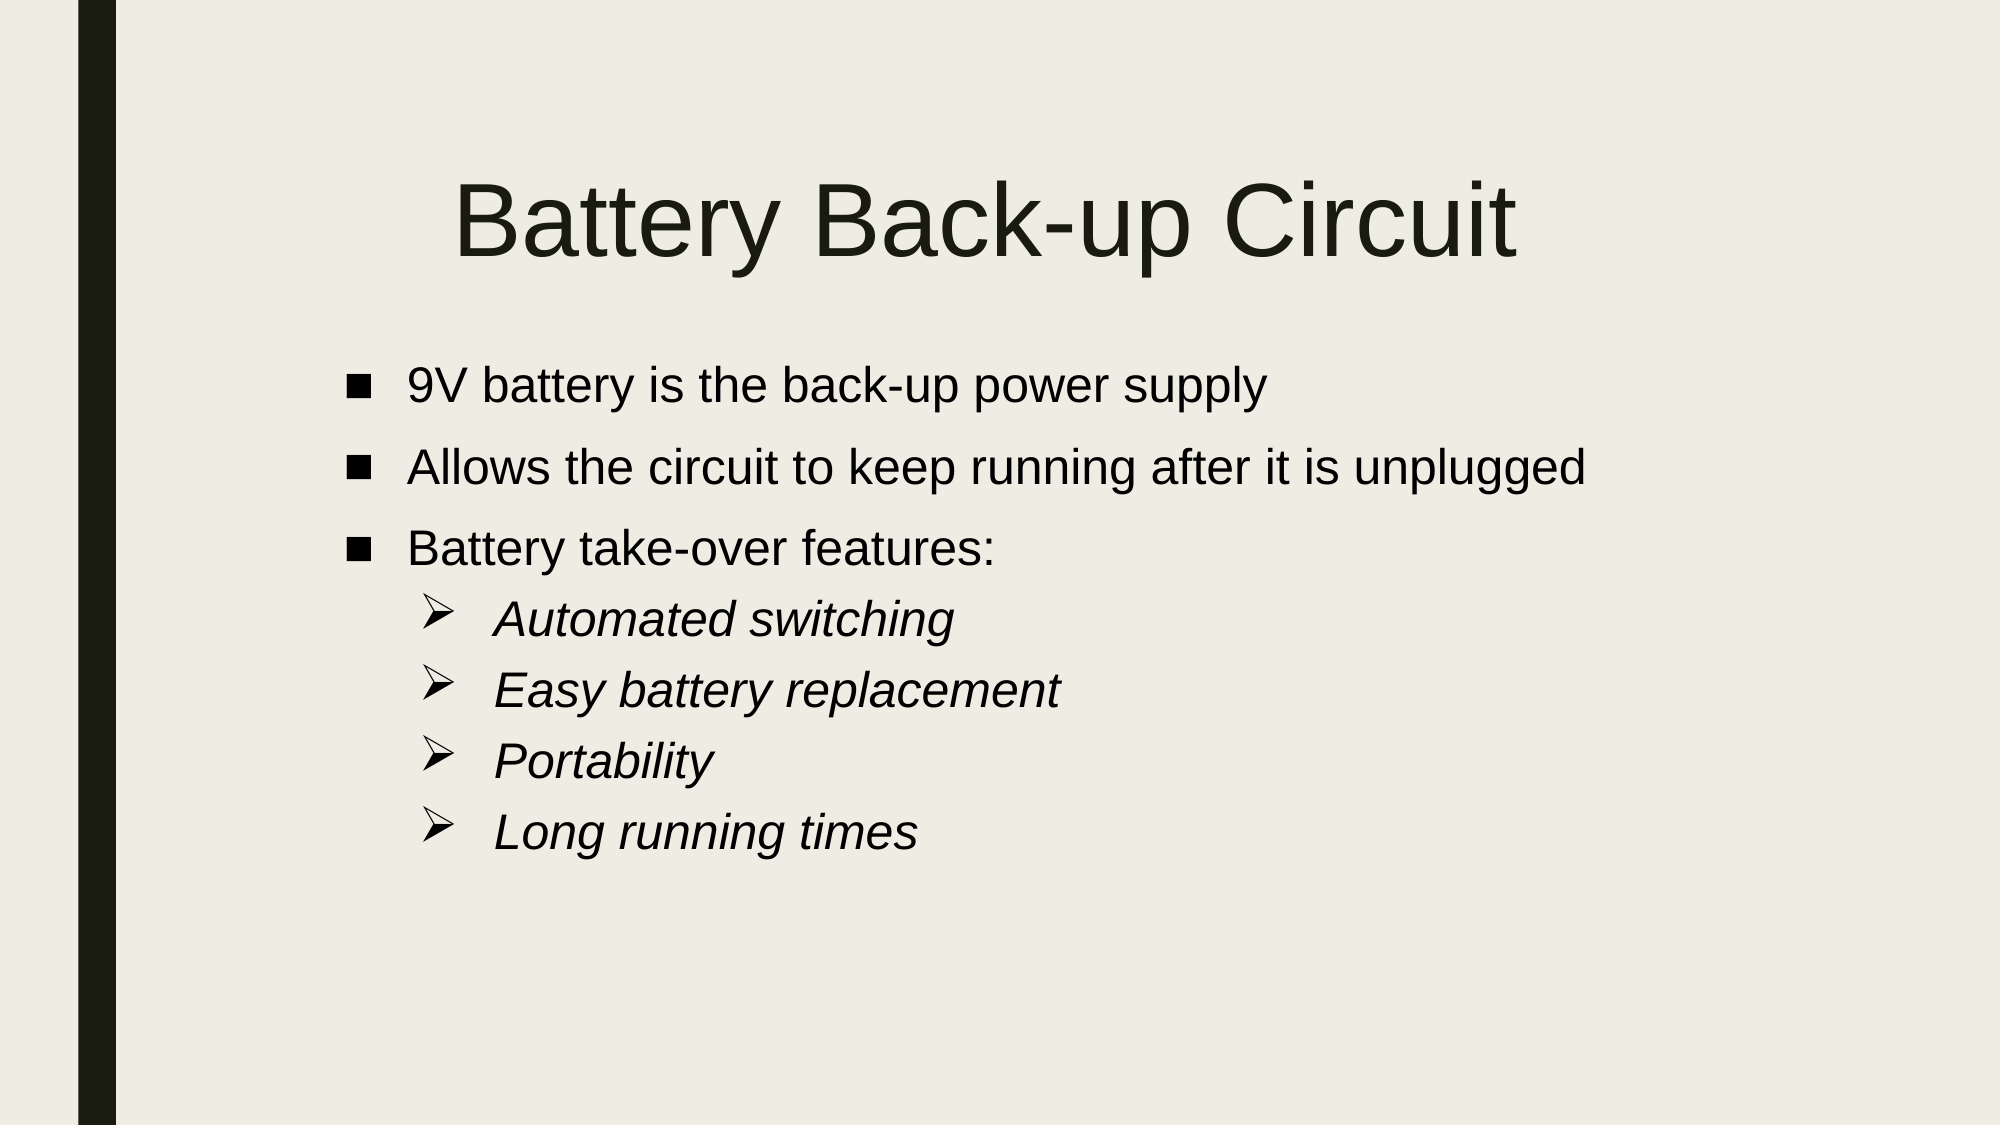

# Battery Back-up Circuit
9V battery is the back-up power supply
Allows the circuit to keep running after it is unplugged
Battery take-over features:
Automated switching
Easy battery replacement
Portability
Long running times